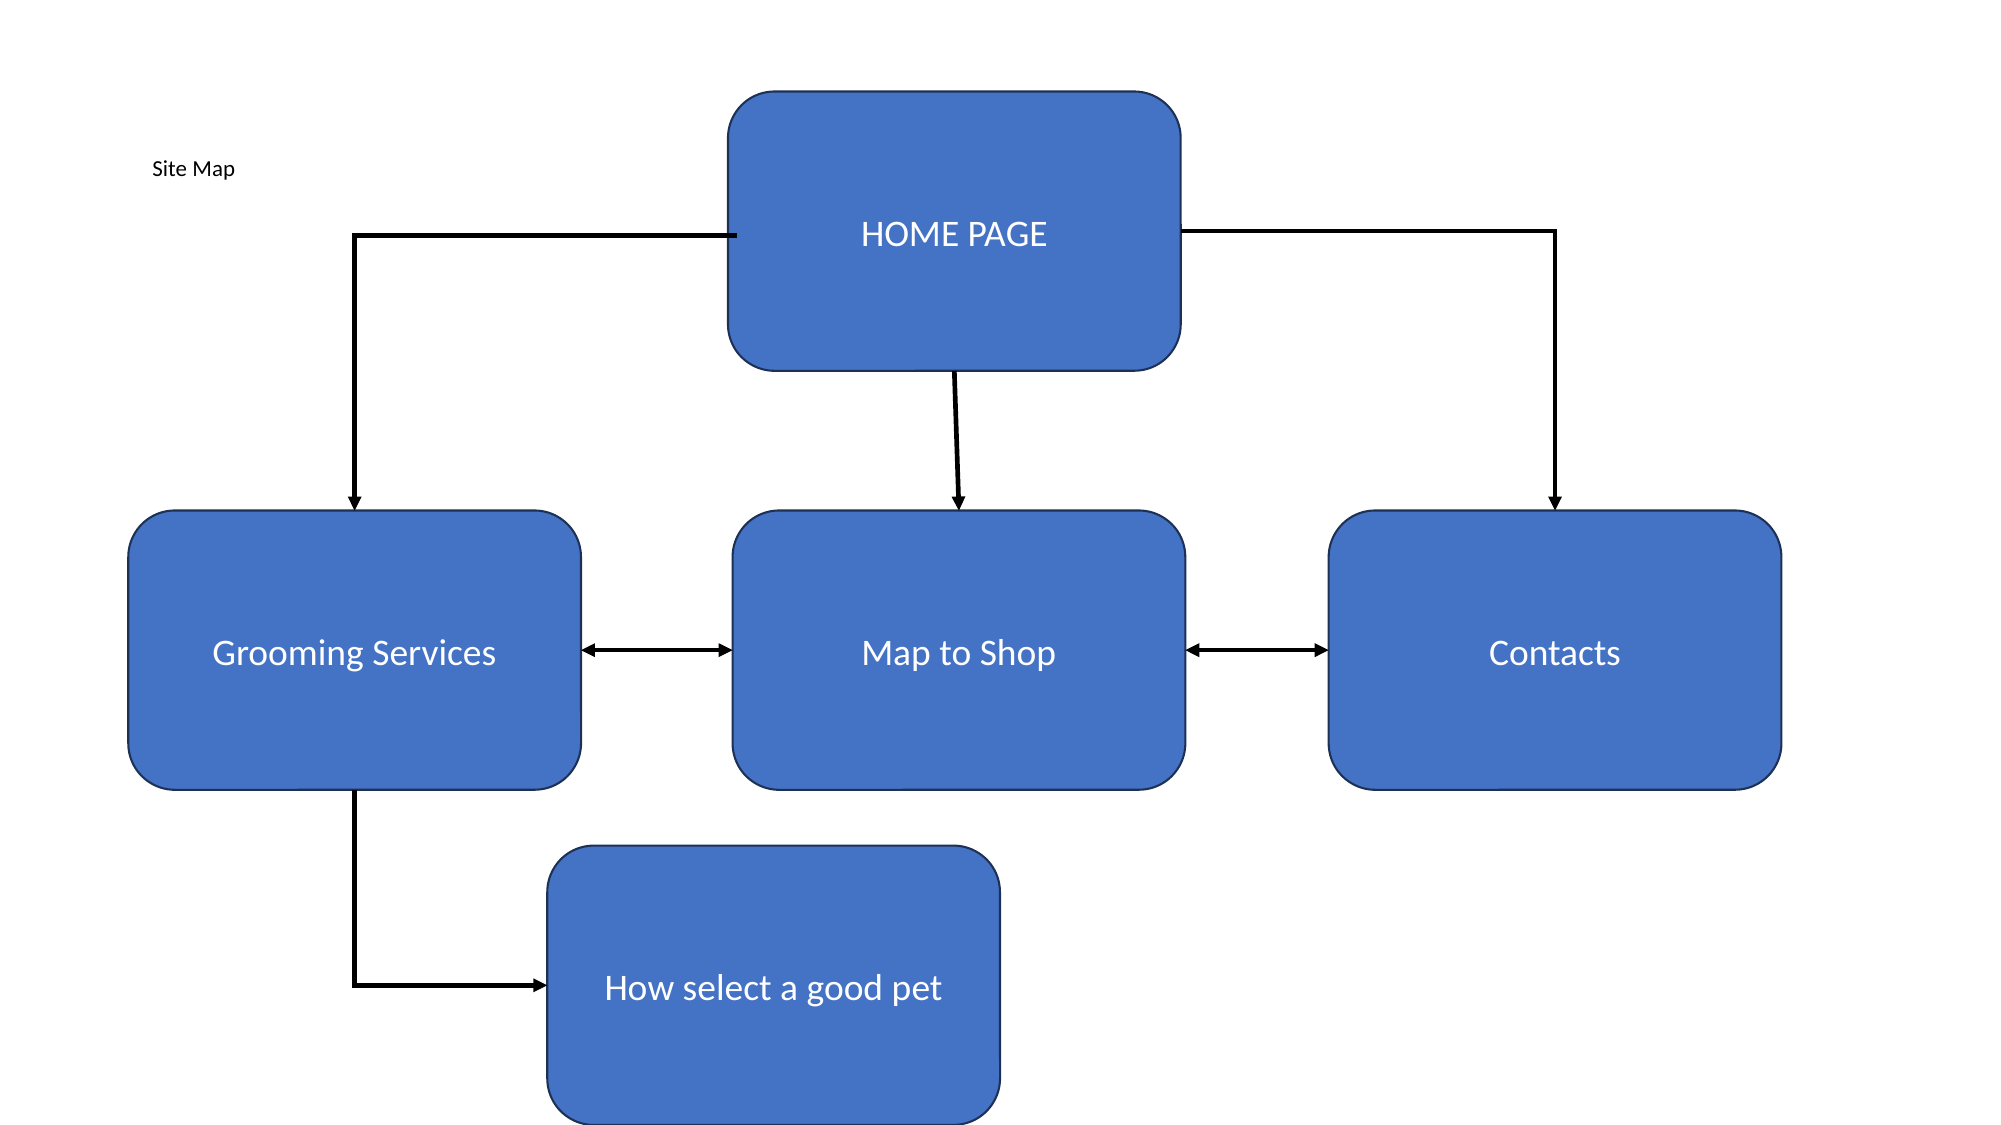

# Site Map
HOME PAGE
Grooming Services
Map to Shop
Contacts
How select a good pet